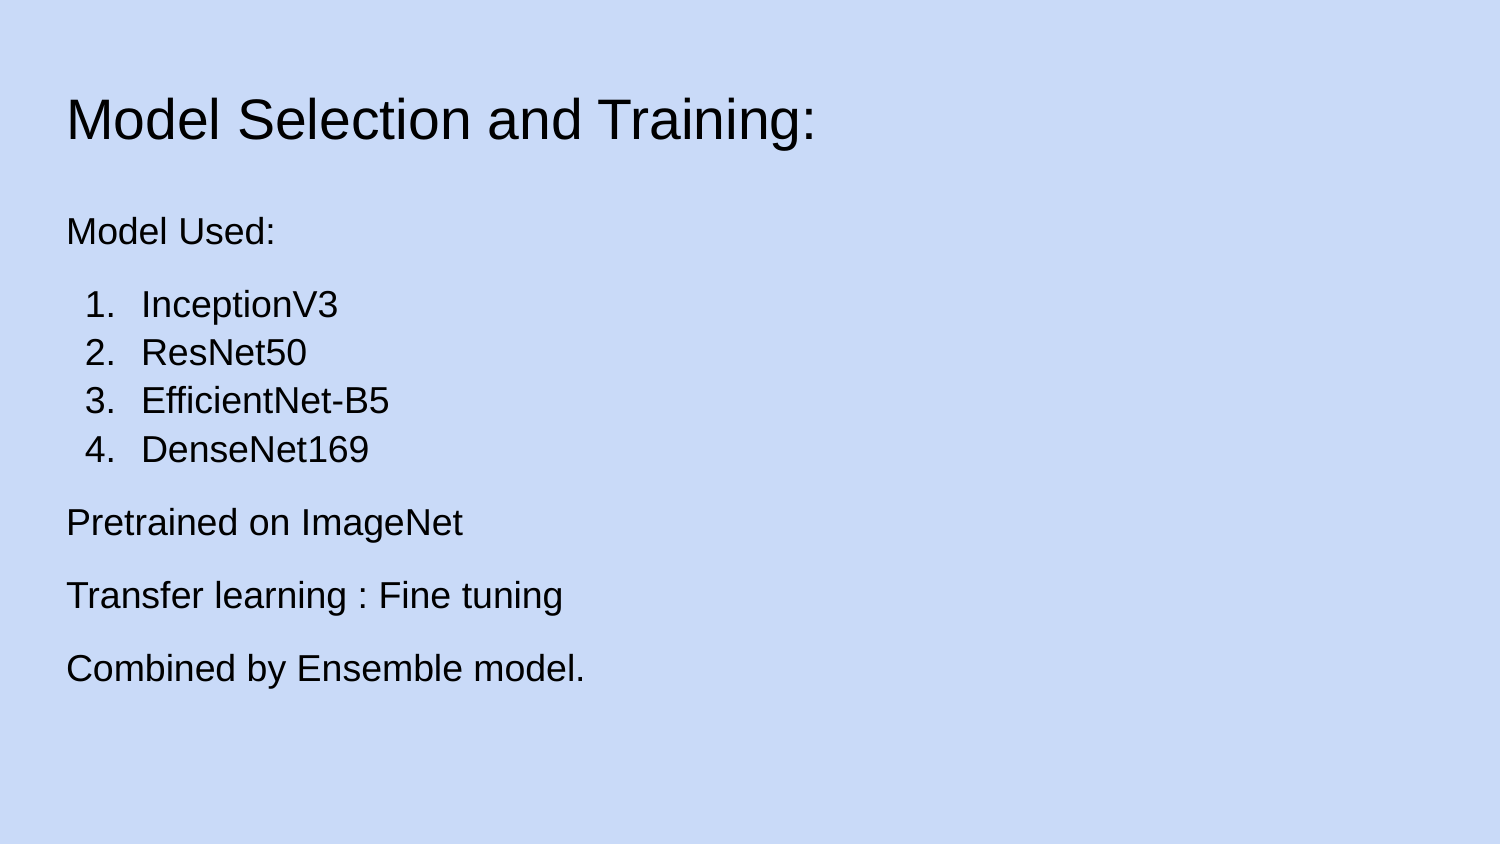

# Model Selection and Training:
Model Used:
InceptionV3
ResNet50
EfficientNet-B5
DenseNet169
Pretrained on ImageNet
Transfer learning : Fine tuning
Combined by Ensemble model.